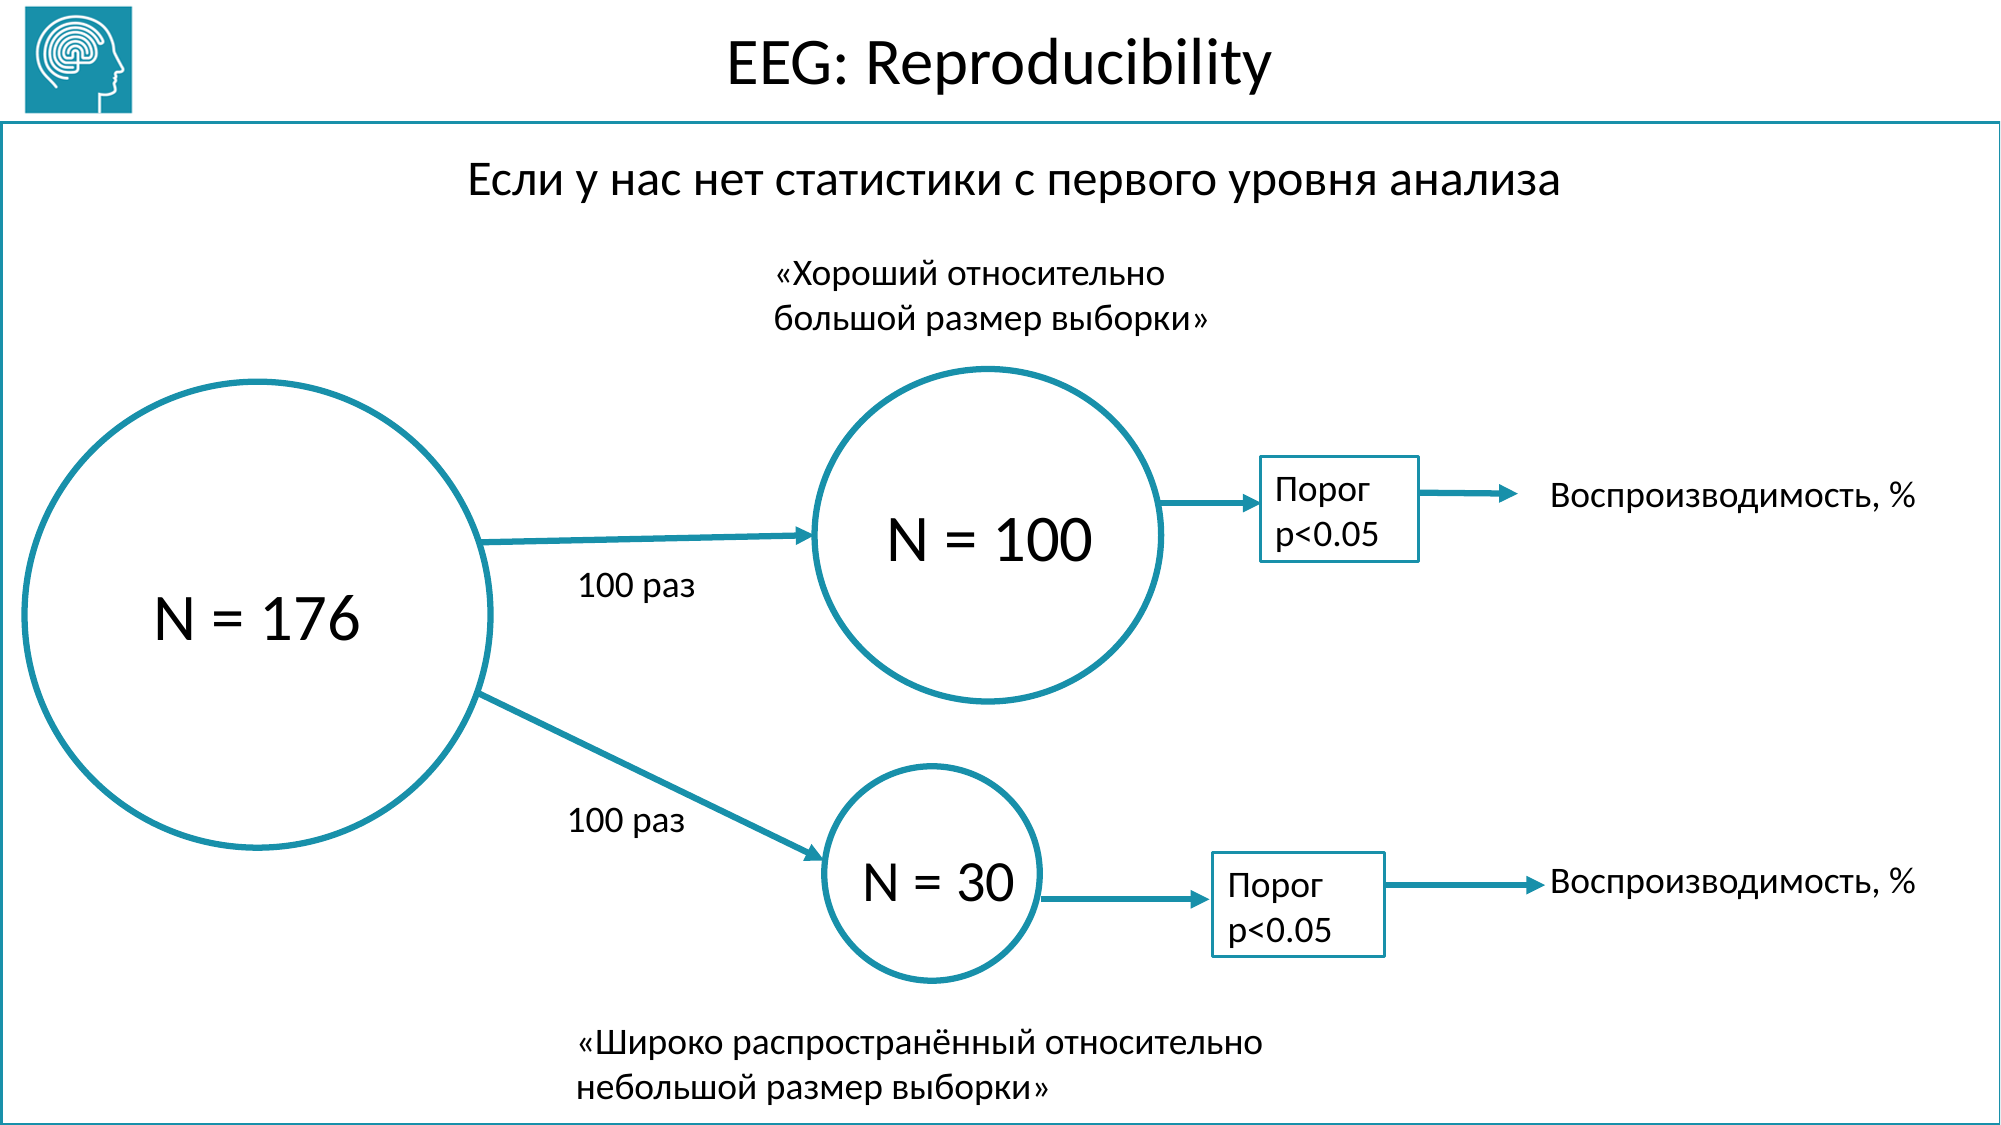

EEG: Reproducibility
Если у нас нет статистики с первого уровня анализа
«Хороший относительно большой размер выборки»

N = 100
100 раз
N = 176

100 раз
N = 30
«Широко распространённый относительно небольшой размер выборки»
Порог
p<0.05
Порог
p<0.05
Воспроизводимость, %
Воспроизводимость, %